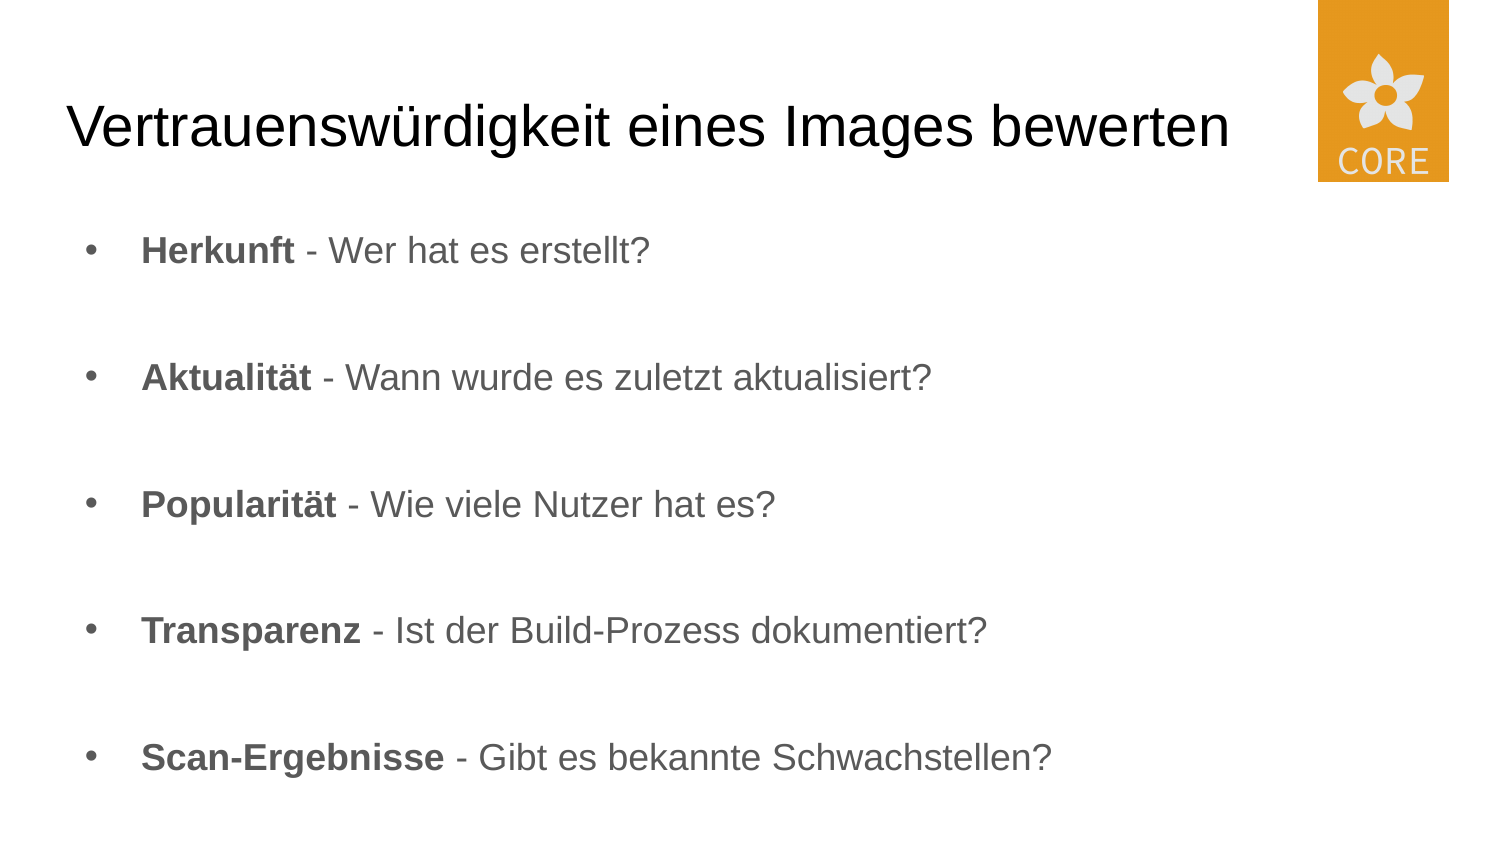

# Vertrauenswürdigkeit eines Images bewerten
Herkunft - Wer hat es erstellt?
Aktualität - Wann wurde es zuletzt aktualisiert?
Popularität - Wie viele Nutzer hat es?
Transparenz - Ist der Build-Prozess dokumentiert?
Scan-Ergebnisse - Gibt es bekannte Schwachstellen?